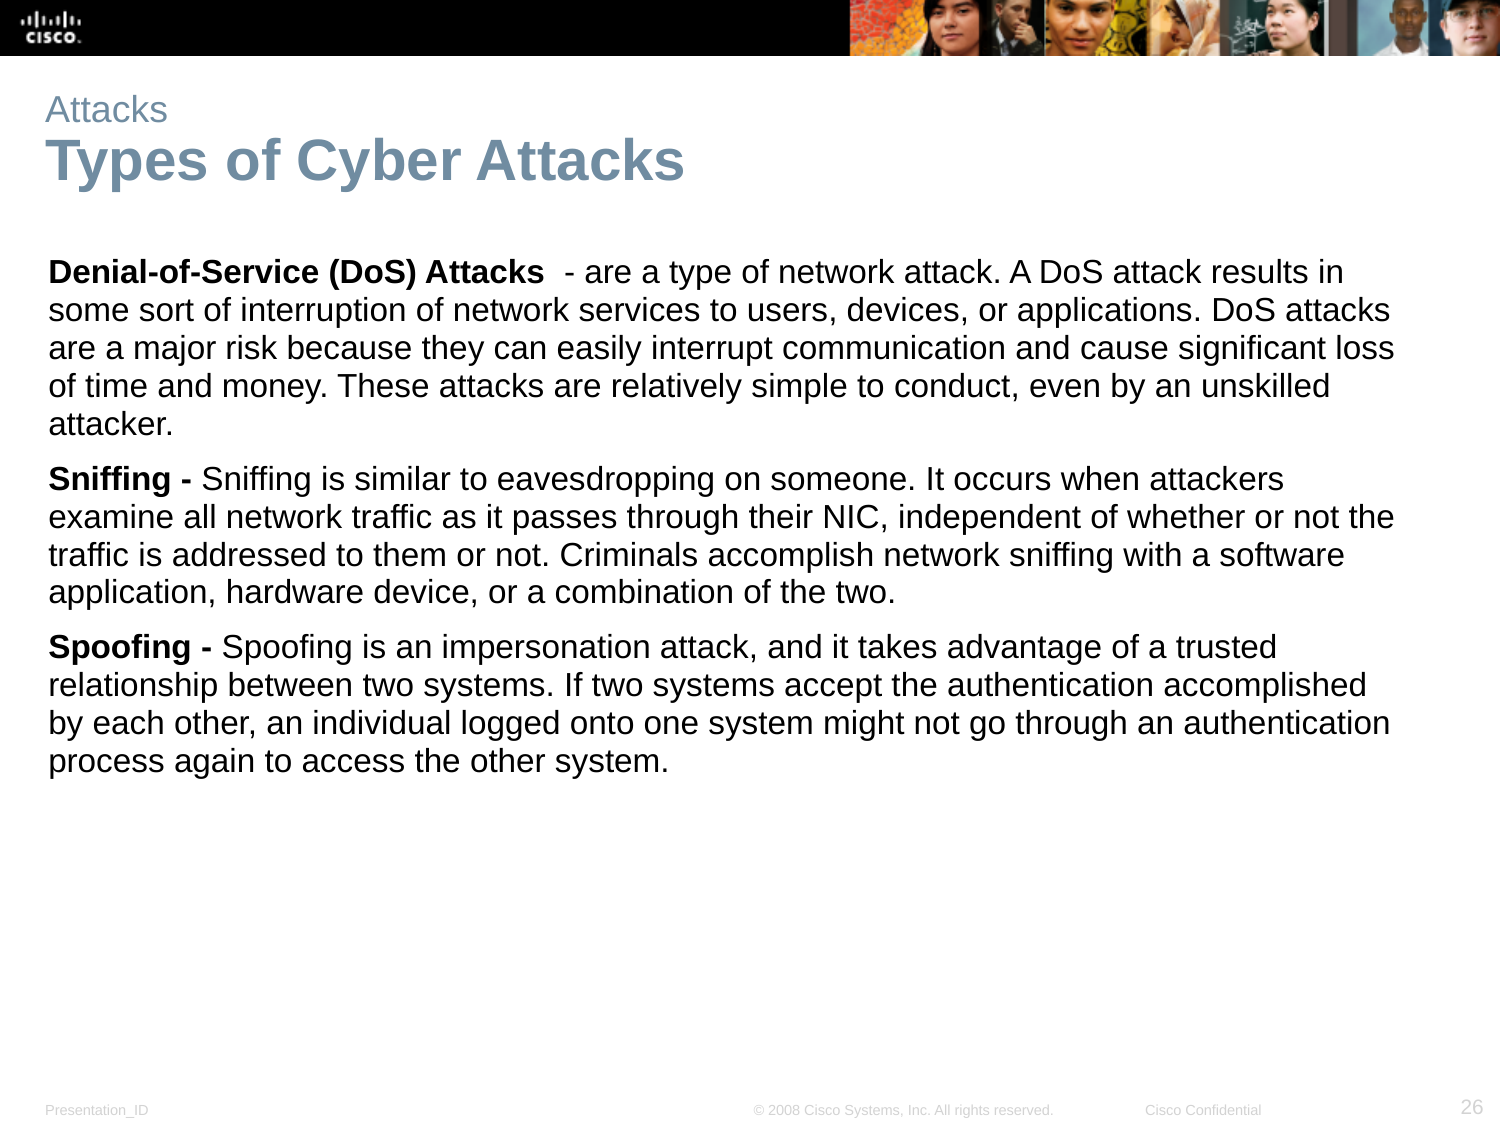

# Attacks Types of Cyber Attacks
Denial-of-Service (DoS) Attacks  - are a type of network attack. A DoS attack results in some sort of interruption of network services to users, devices, or applications. DoS attacks are a major risk because they can easily interrupt communication and cause significant loss of time and money. These attacks are relatively simple to conduct, even by an unskilled attacker.
Sniffing - Sniffing is similar to eavesdropping on someone. It occurs when attackers examine all network traffic as it passes through their NIC, independent of whether or not the traffic is addressed to them or not. Criminals accomplish network sniffing with a software application, hardware device, or a combination of the two.
Spoofing - Spoofing is an impersonation attack, and it takes advantage of a trusted relationship between two systems. If two systems accept the authentication accomplished by each other, an individual logged onto one system might not go through an authentication process again to access the other system.